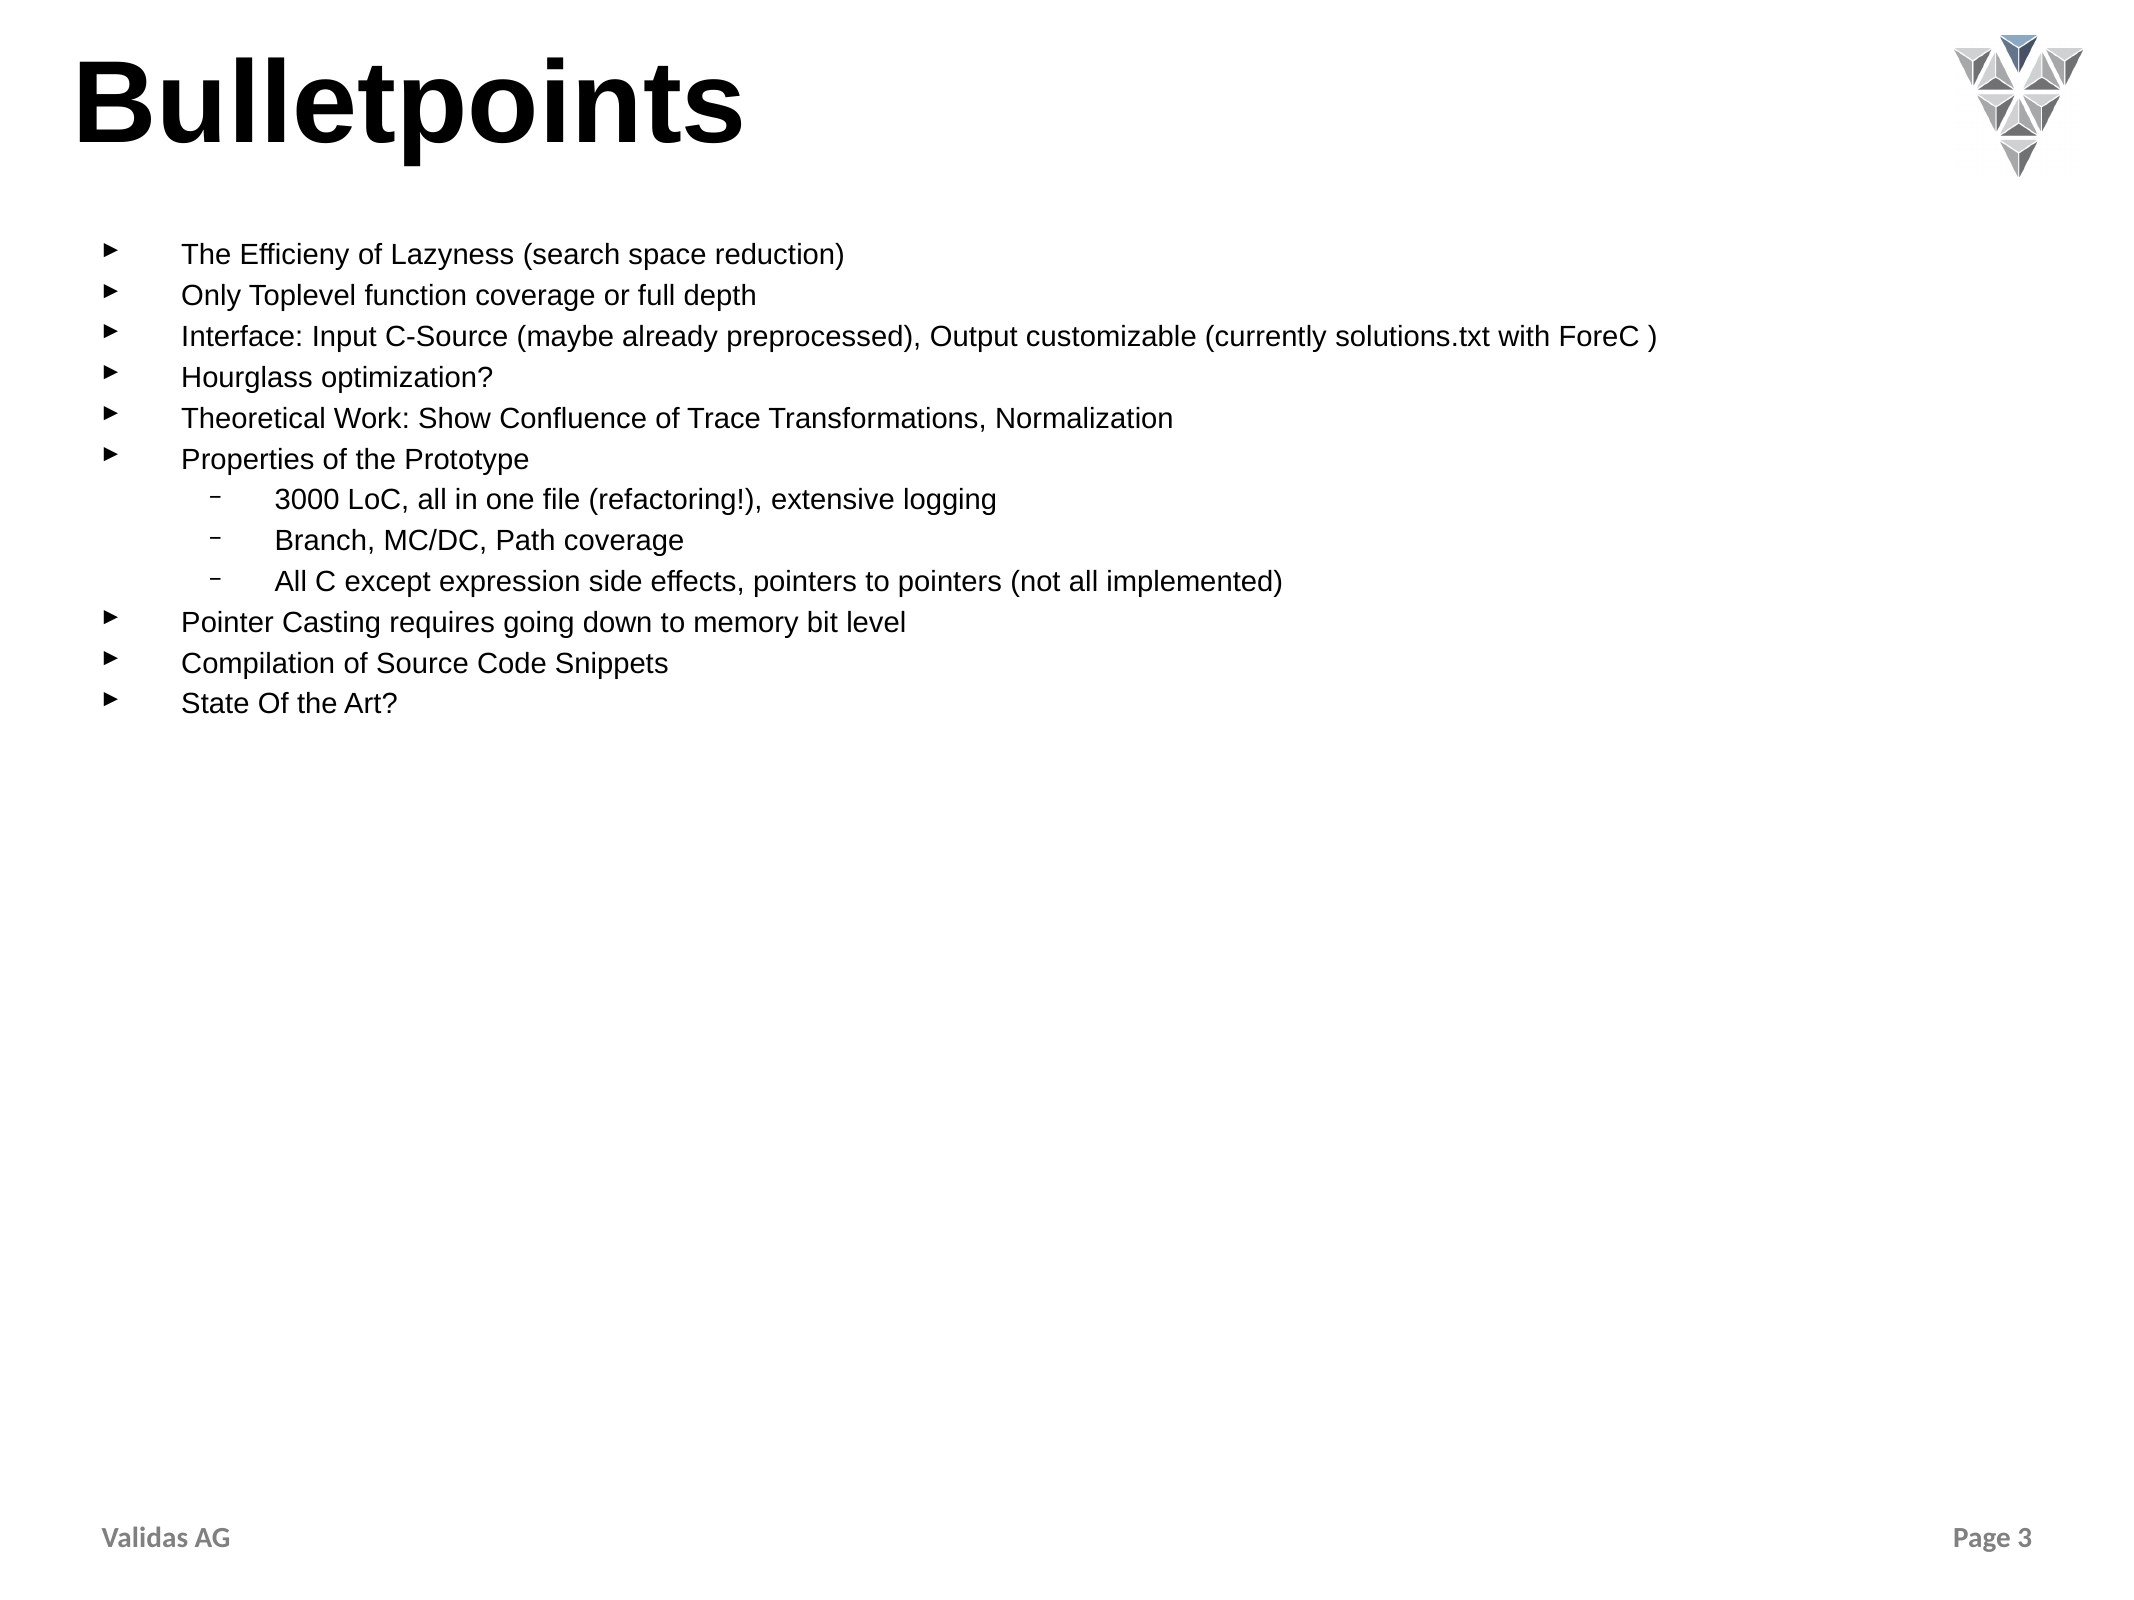

# Bulletpoints
The Efficieny of Lazyness (search space reduction)
Only Toplevel function coverage or full depth
Interface: Input C-Source (maybe already preprocessed), Output customizable (currently solutions.txt with ForeC )
Hourglass optimization?
Theoretical Work: Show Confluence of Trace Transformations, Normalization
Properties of the Prototype
3000 LoC, all in one file (refactoring!), extensive logging
Branch, MC/DC, Path coverage
All C except expression side effects, pointers to pointers (not all implemented)
Pointer Casting requires going down to memory bit level
Compilation of Source Code Snippets
State Of the Art?